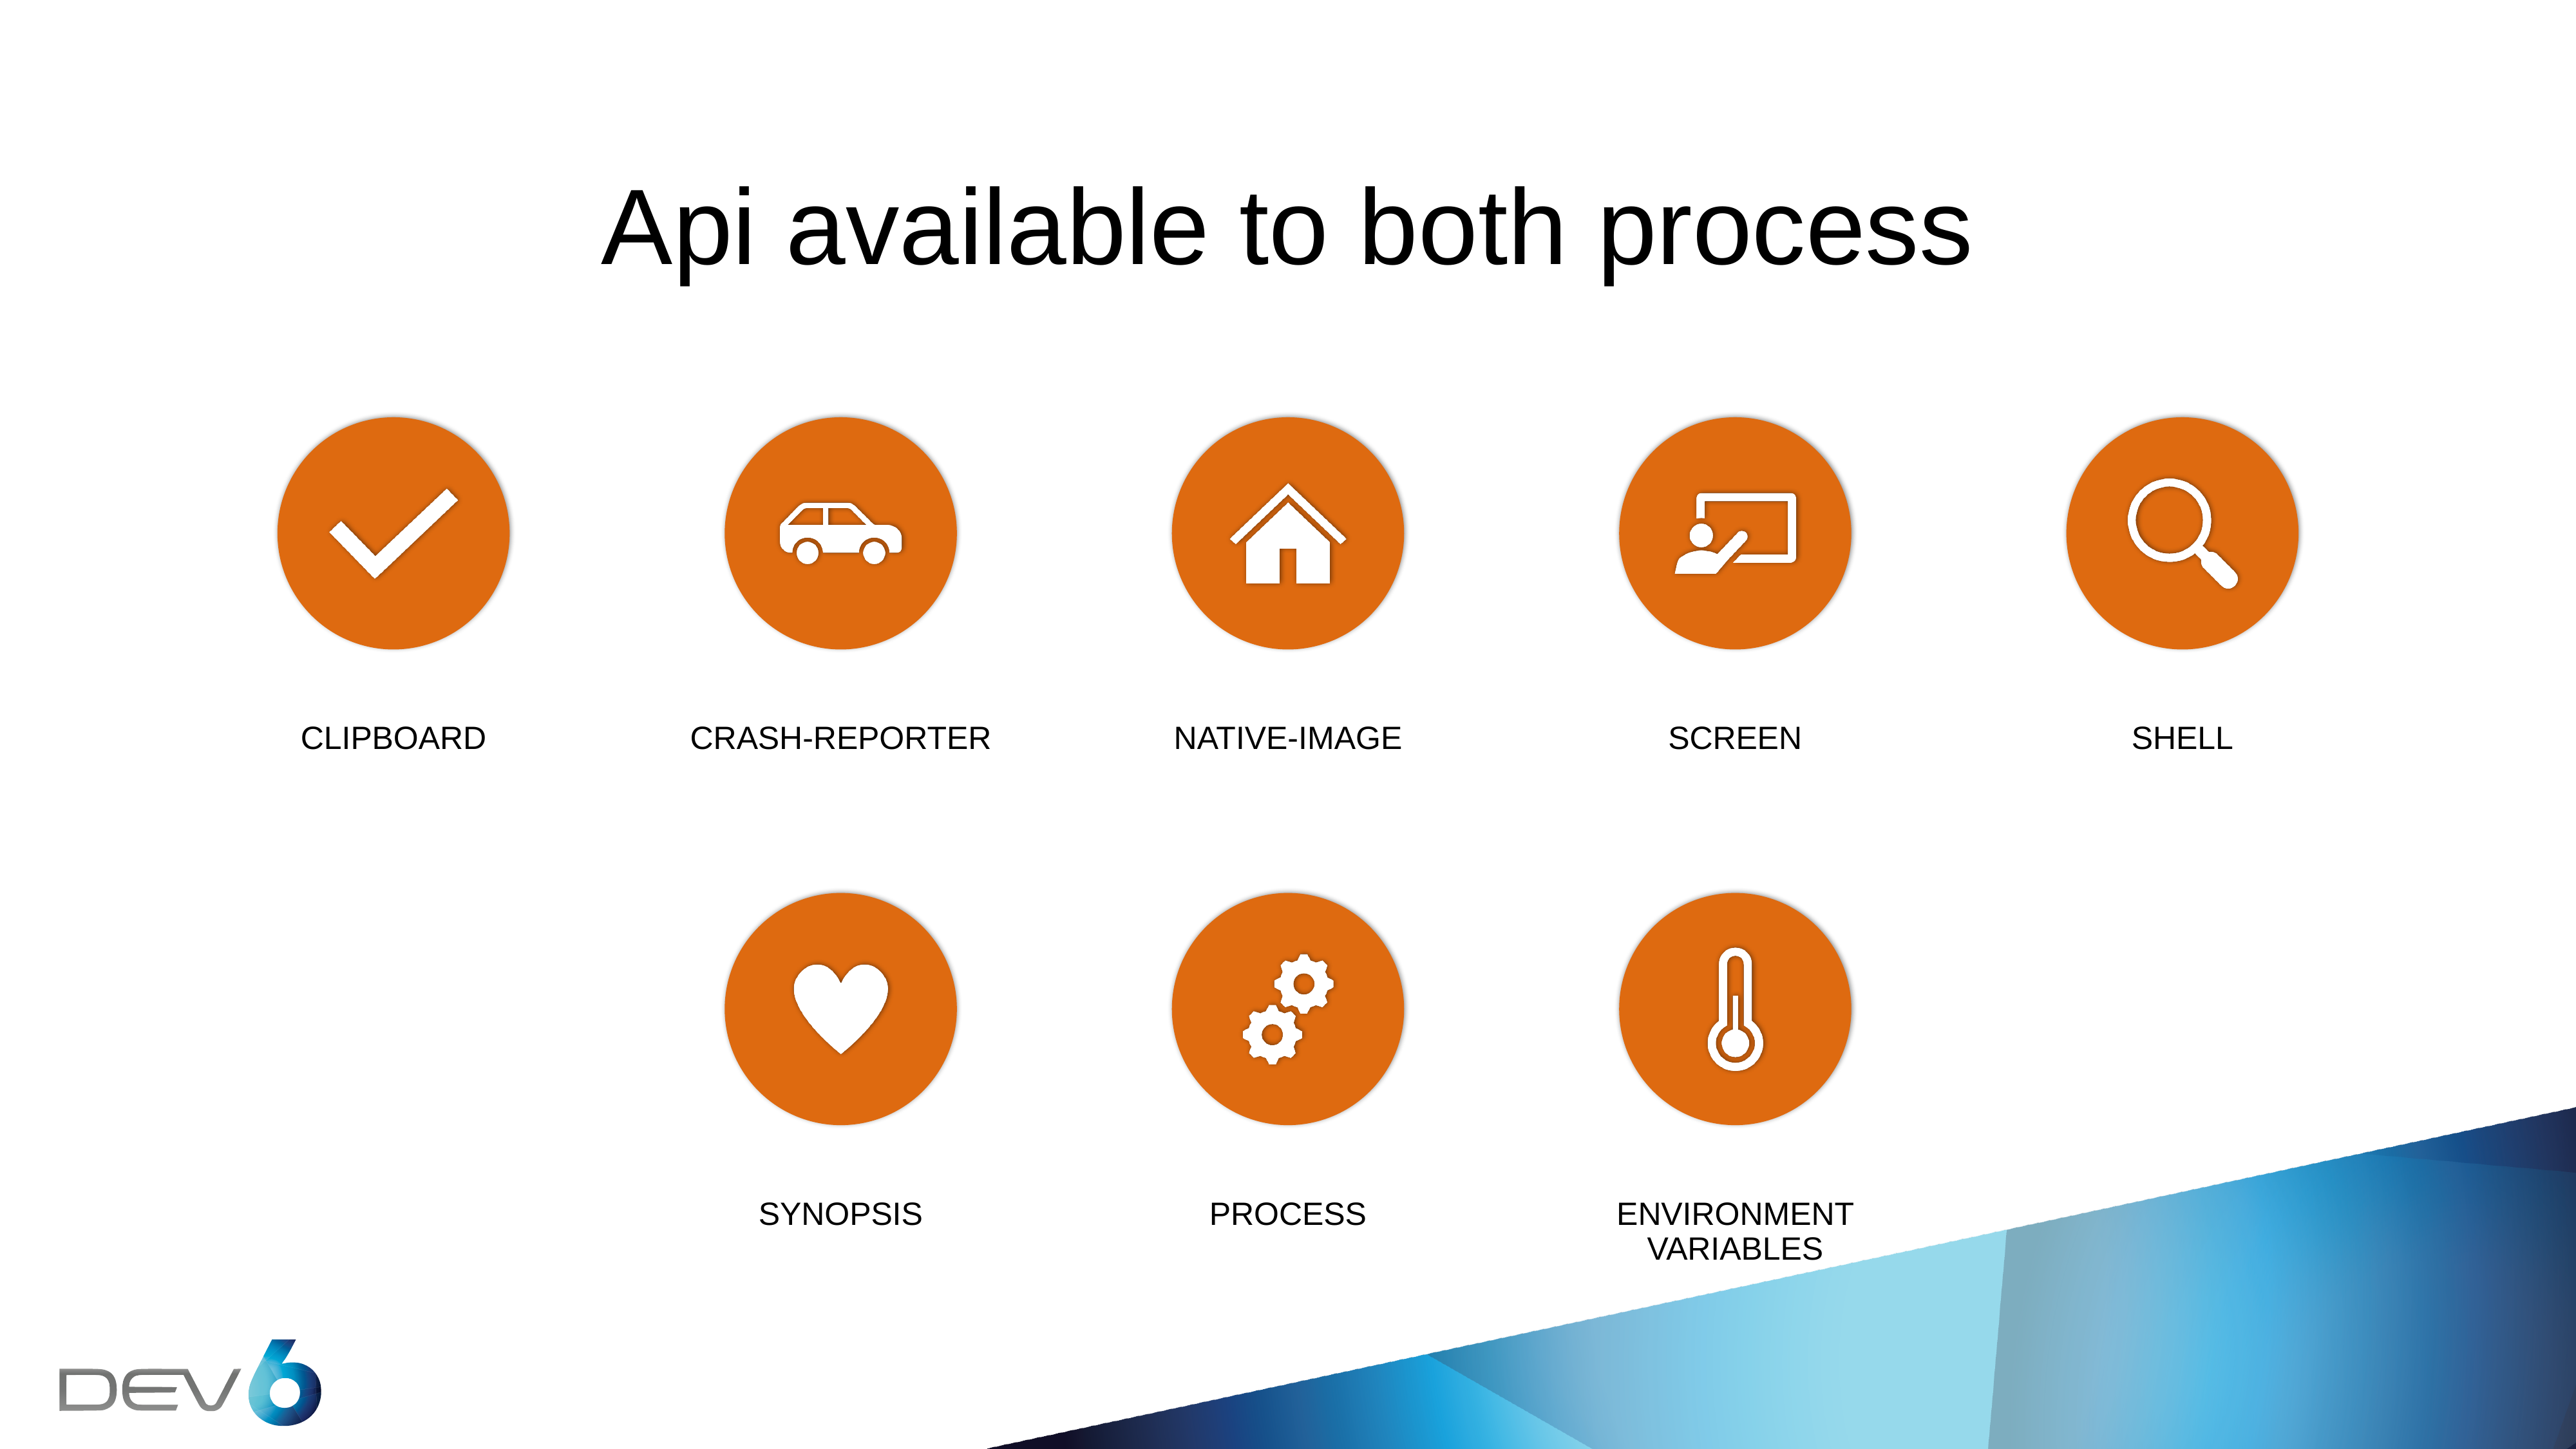

# Api available to both process
Clipboard
Crash-reporter
Native-image
Screen
Shell
Synopsis
Process
Environment Variables